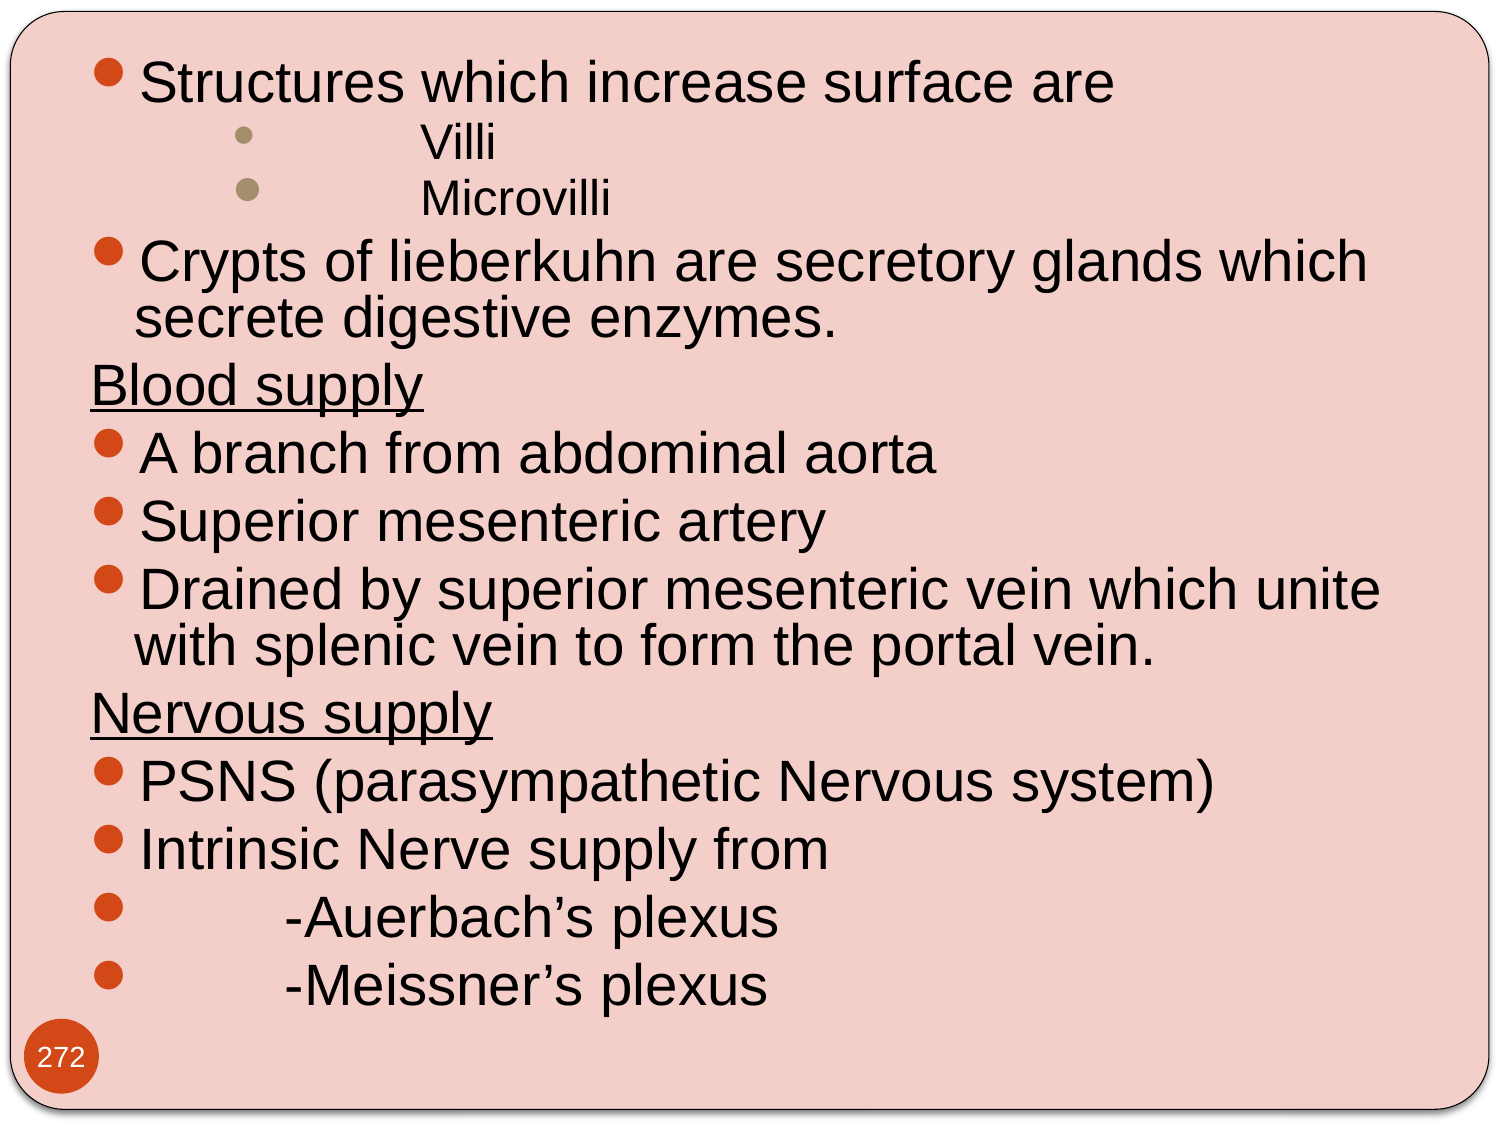

Structures which increase surface are
	Villi
	Microvilli
Crypts of lieberkuhn are secretory glands which secrete digestive enzymes.
Blood supply
A branch from abdominal aorta
Superior mesenteric artery
Drained by superior mesenteric vein which unite with splenic vein to form the portal vein.
Nervous supply
PSNS (parasympathetic Nervous system)
Intrinsic Nerve supply from
	-Auerbach’s plexus
	-Meissner’s plexus
272